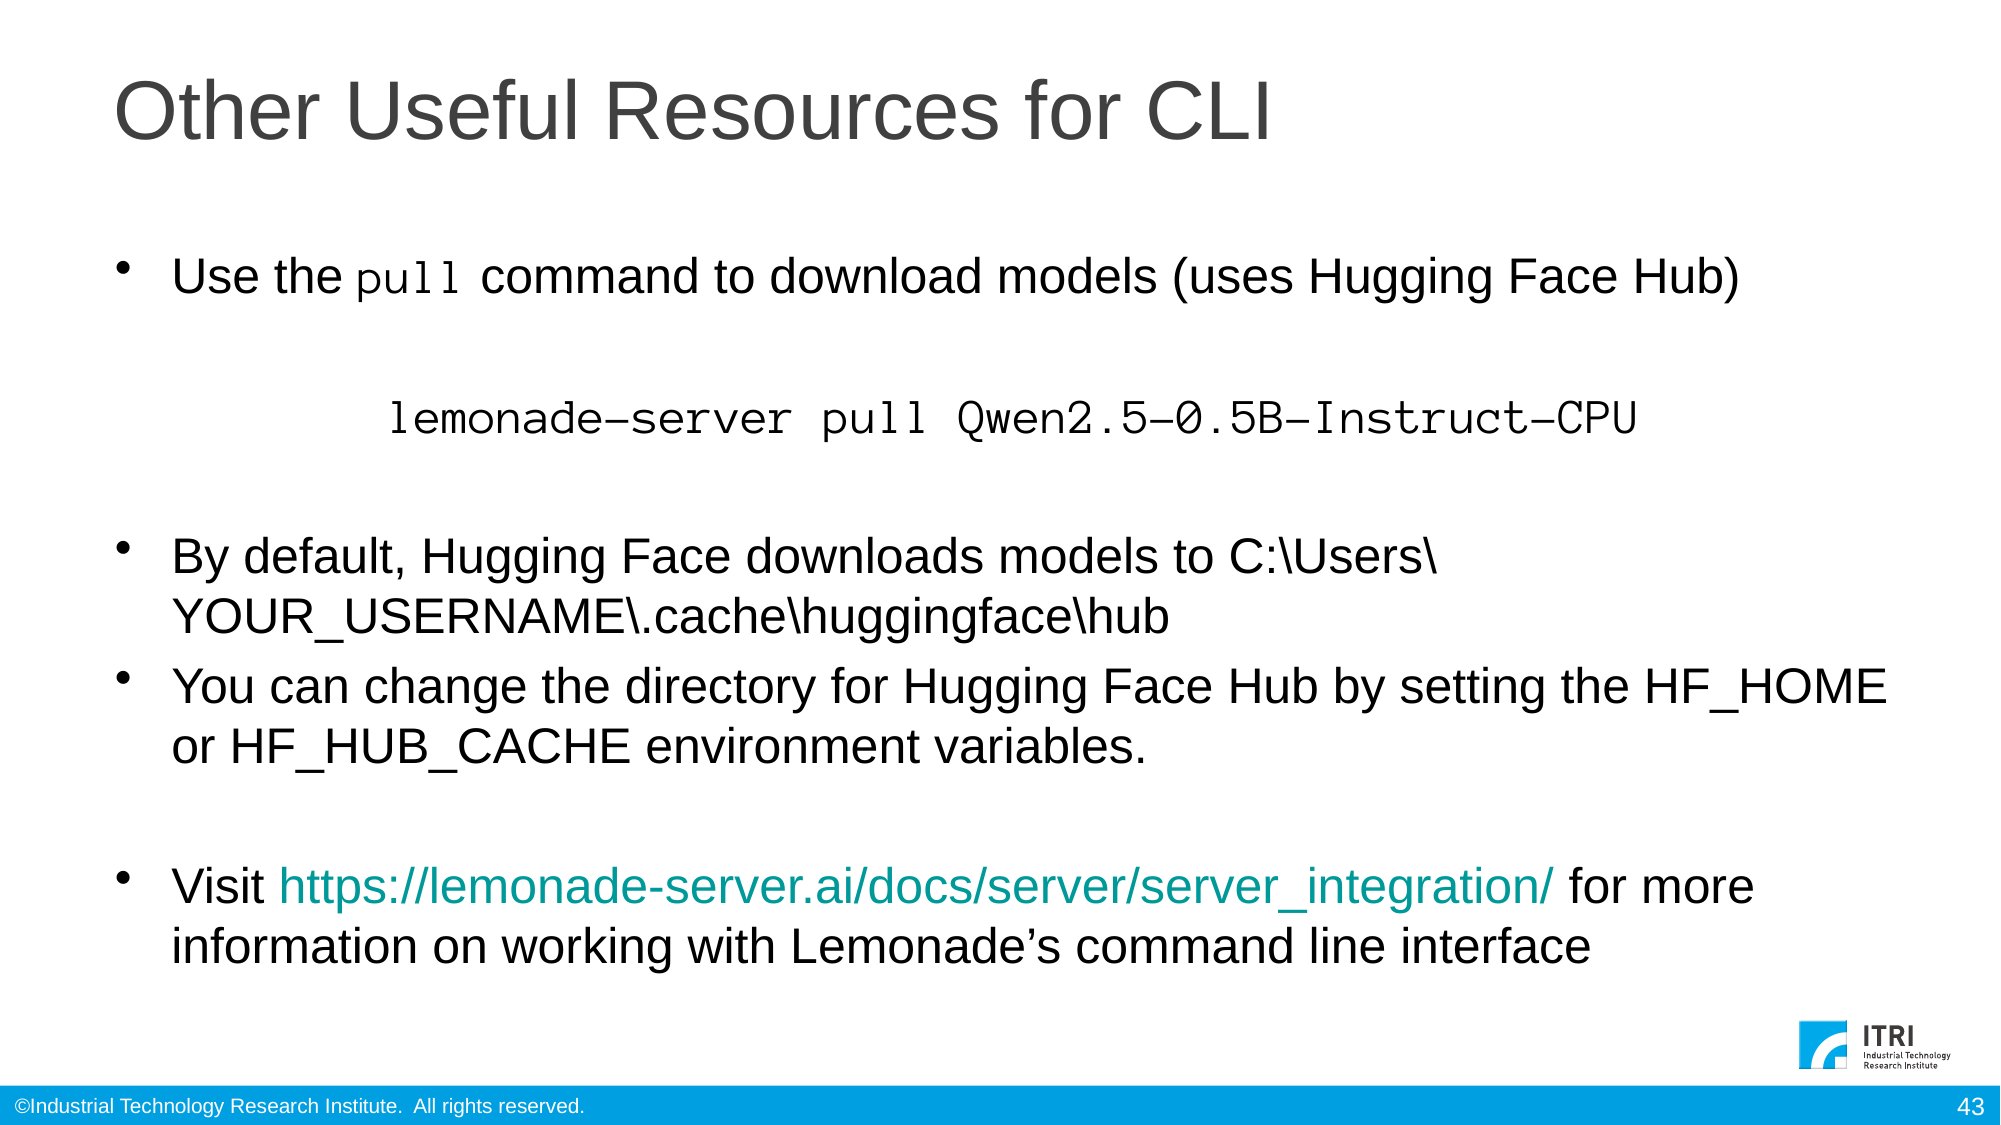

# Other Useful Resources for CLI
Use the pull command to download models (uses Hugging Face Hub)

lemonade-server pull Qwen2.5-0.5B-Instruct-CPU

By default, Hugging Face downloads models to C:\Users\YOUR_USERNAME\.cache\huggingface\hub
You can change the directory for Hugging Face Hub by setting the HF_HOME or HF_HUB_CACHE environment variables.

Visit https://lemonade-server.ai/docs/server/server_integration/ for more information on working with Lemonade’s command line interface
43